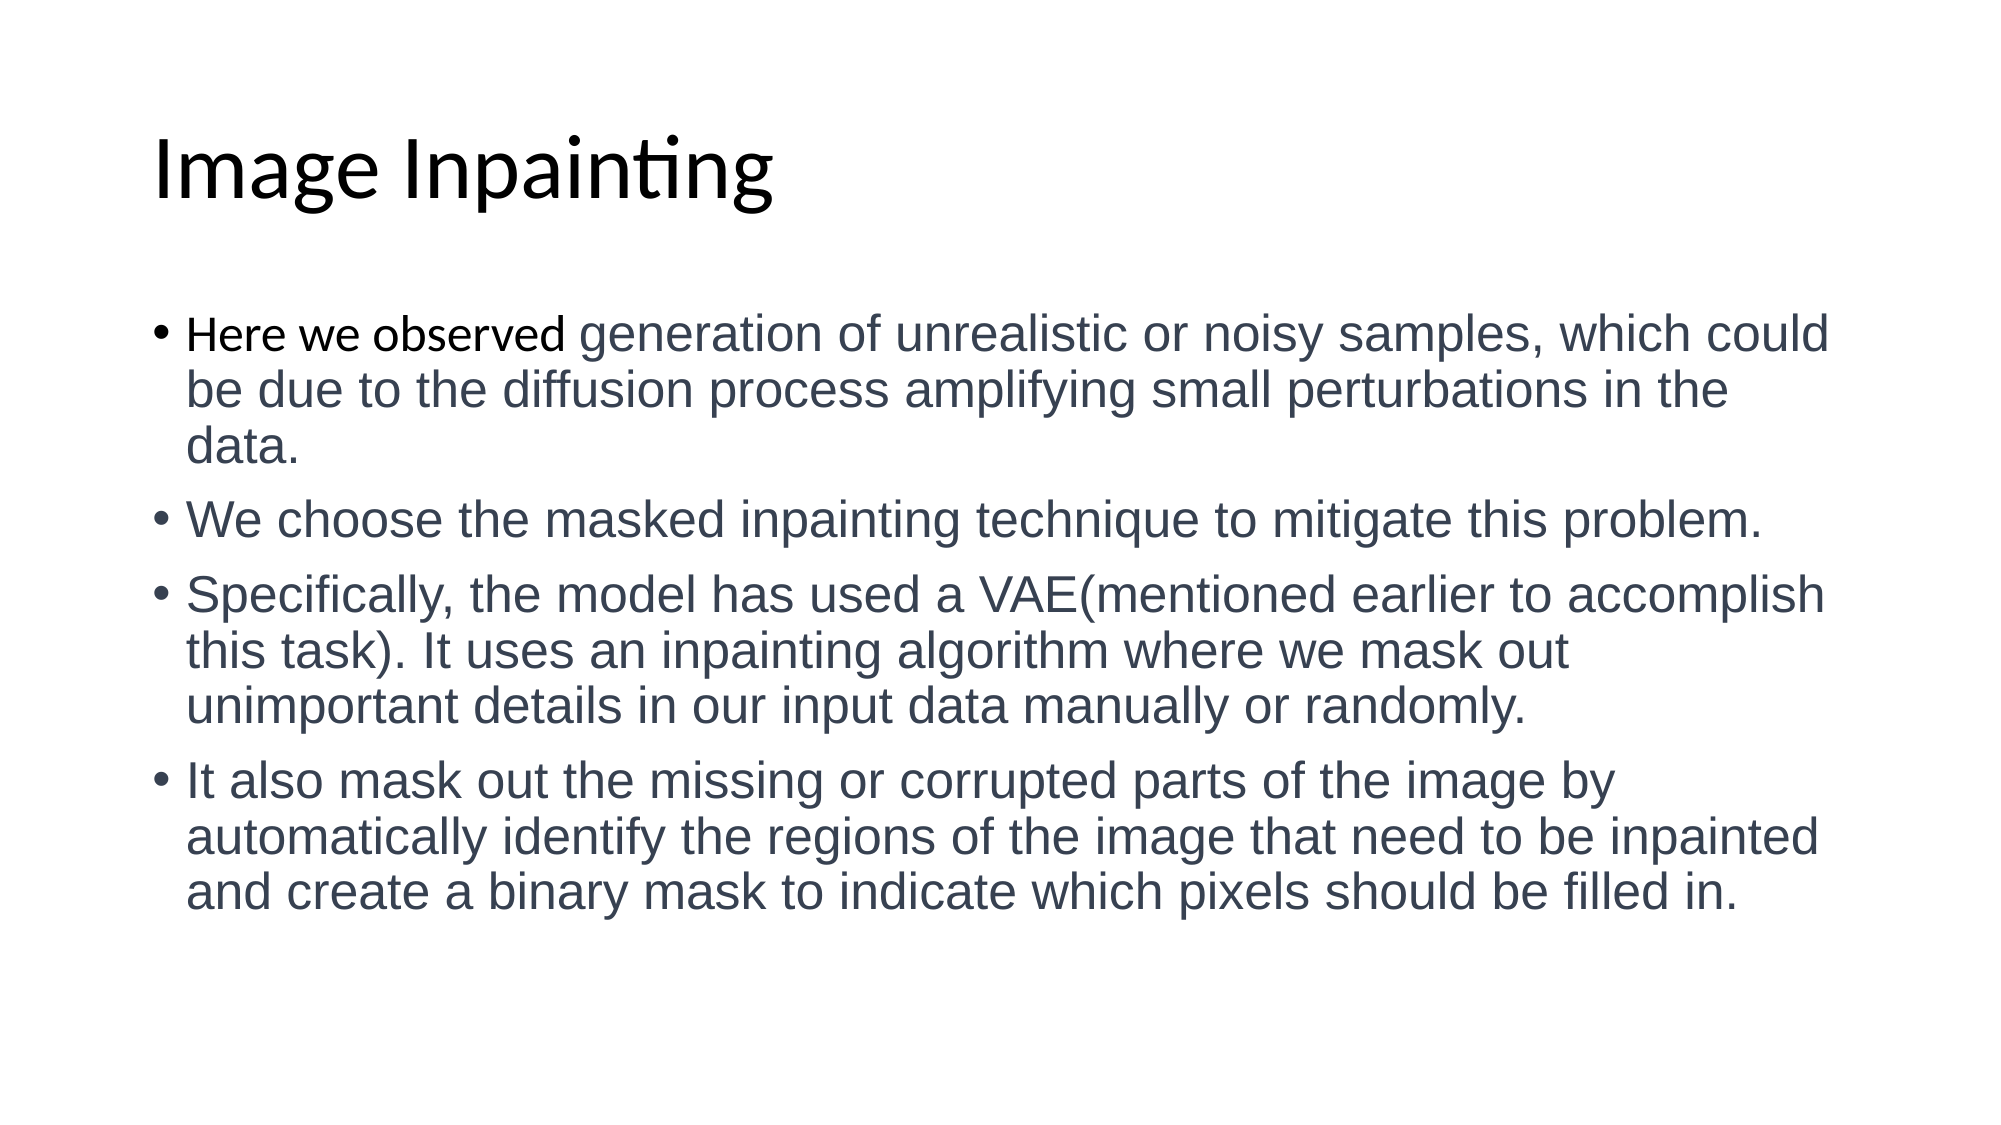

# Image Inpainting
Here we observed generation of unrealistic or noisy samples, which could be due to the diffusion process amplifying small perturbations in the data.
We choose the masked inpainting technique to mitigate this problem.
Specifically, the model has used a VAE(mentioned earlier to accomplish this task). It uses an inpainting algorithm where we mask out unimportant details in our input data manually or randomly.
It also mask out the missing or corrupted parts of the image by automatically identify the regions of the image that need to be inpainted and create a binary mask to indicate which pixels should be filled in.